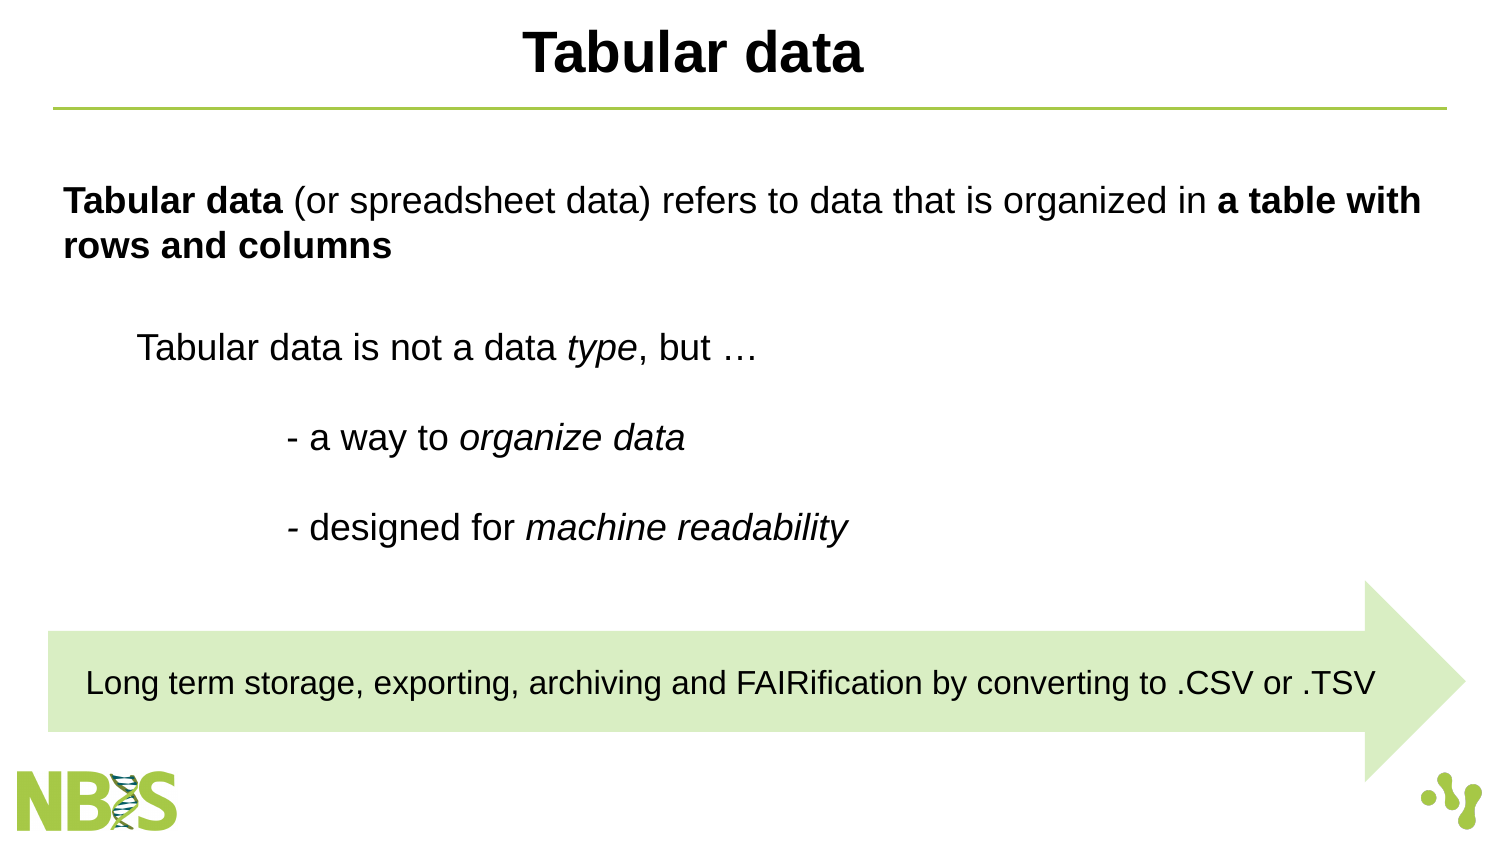

Tabular data

Tabular data (or spreadsheet data) refers to data that is organized in a table with rows and columns
Tabular data is not a data type, but …

	- a way to organize data

	- designed for machine readability
Long term storage, exporting, archiving and FAIRification by converting to .CSV or .TSV